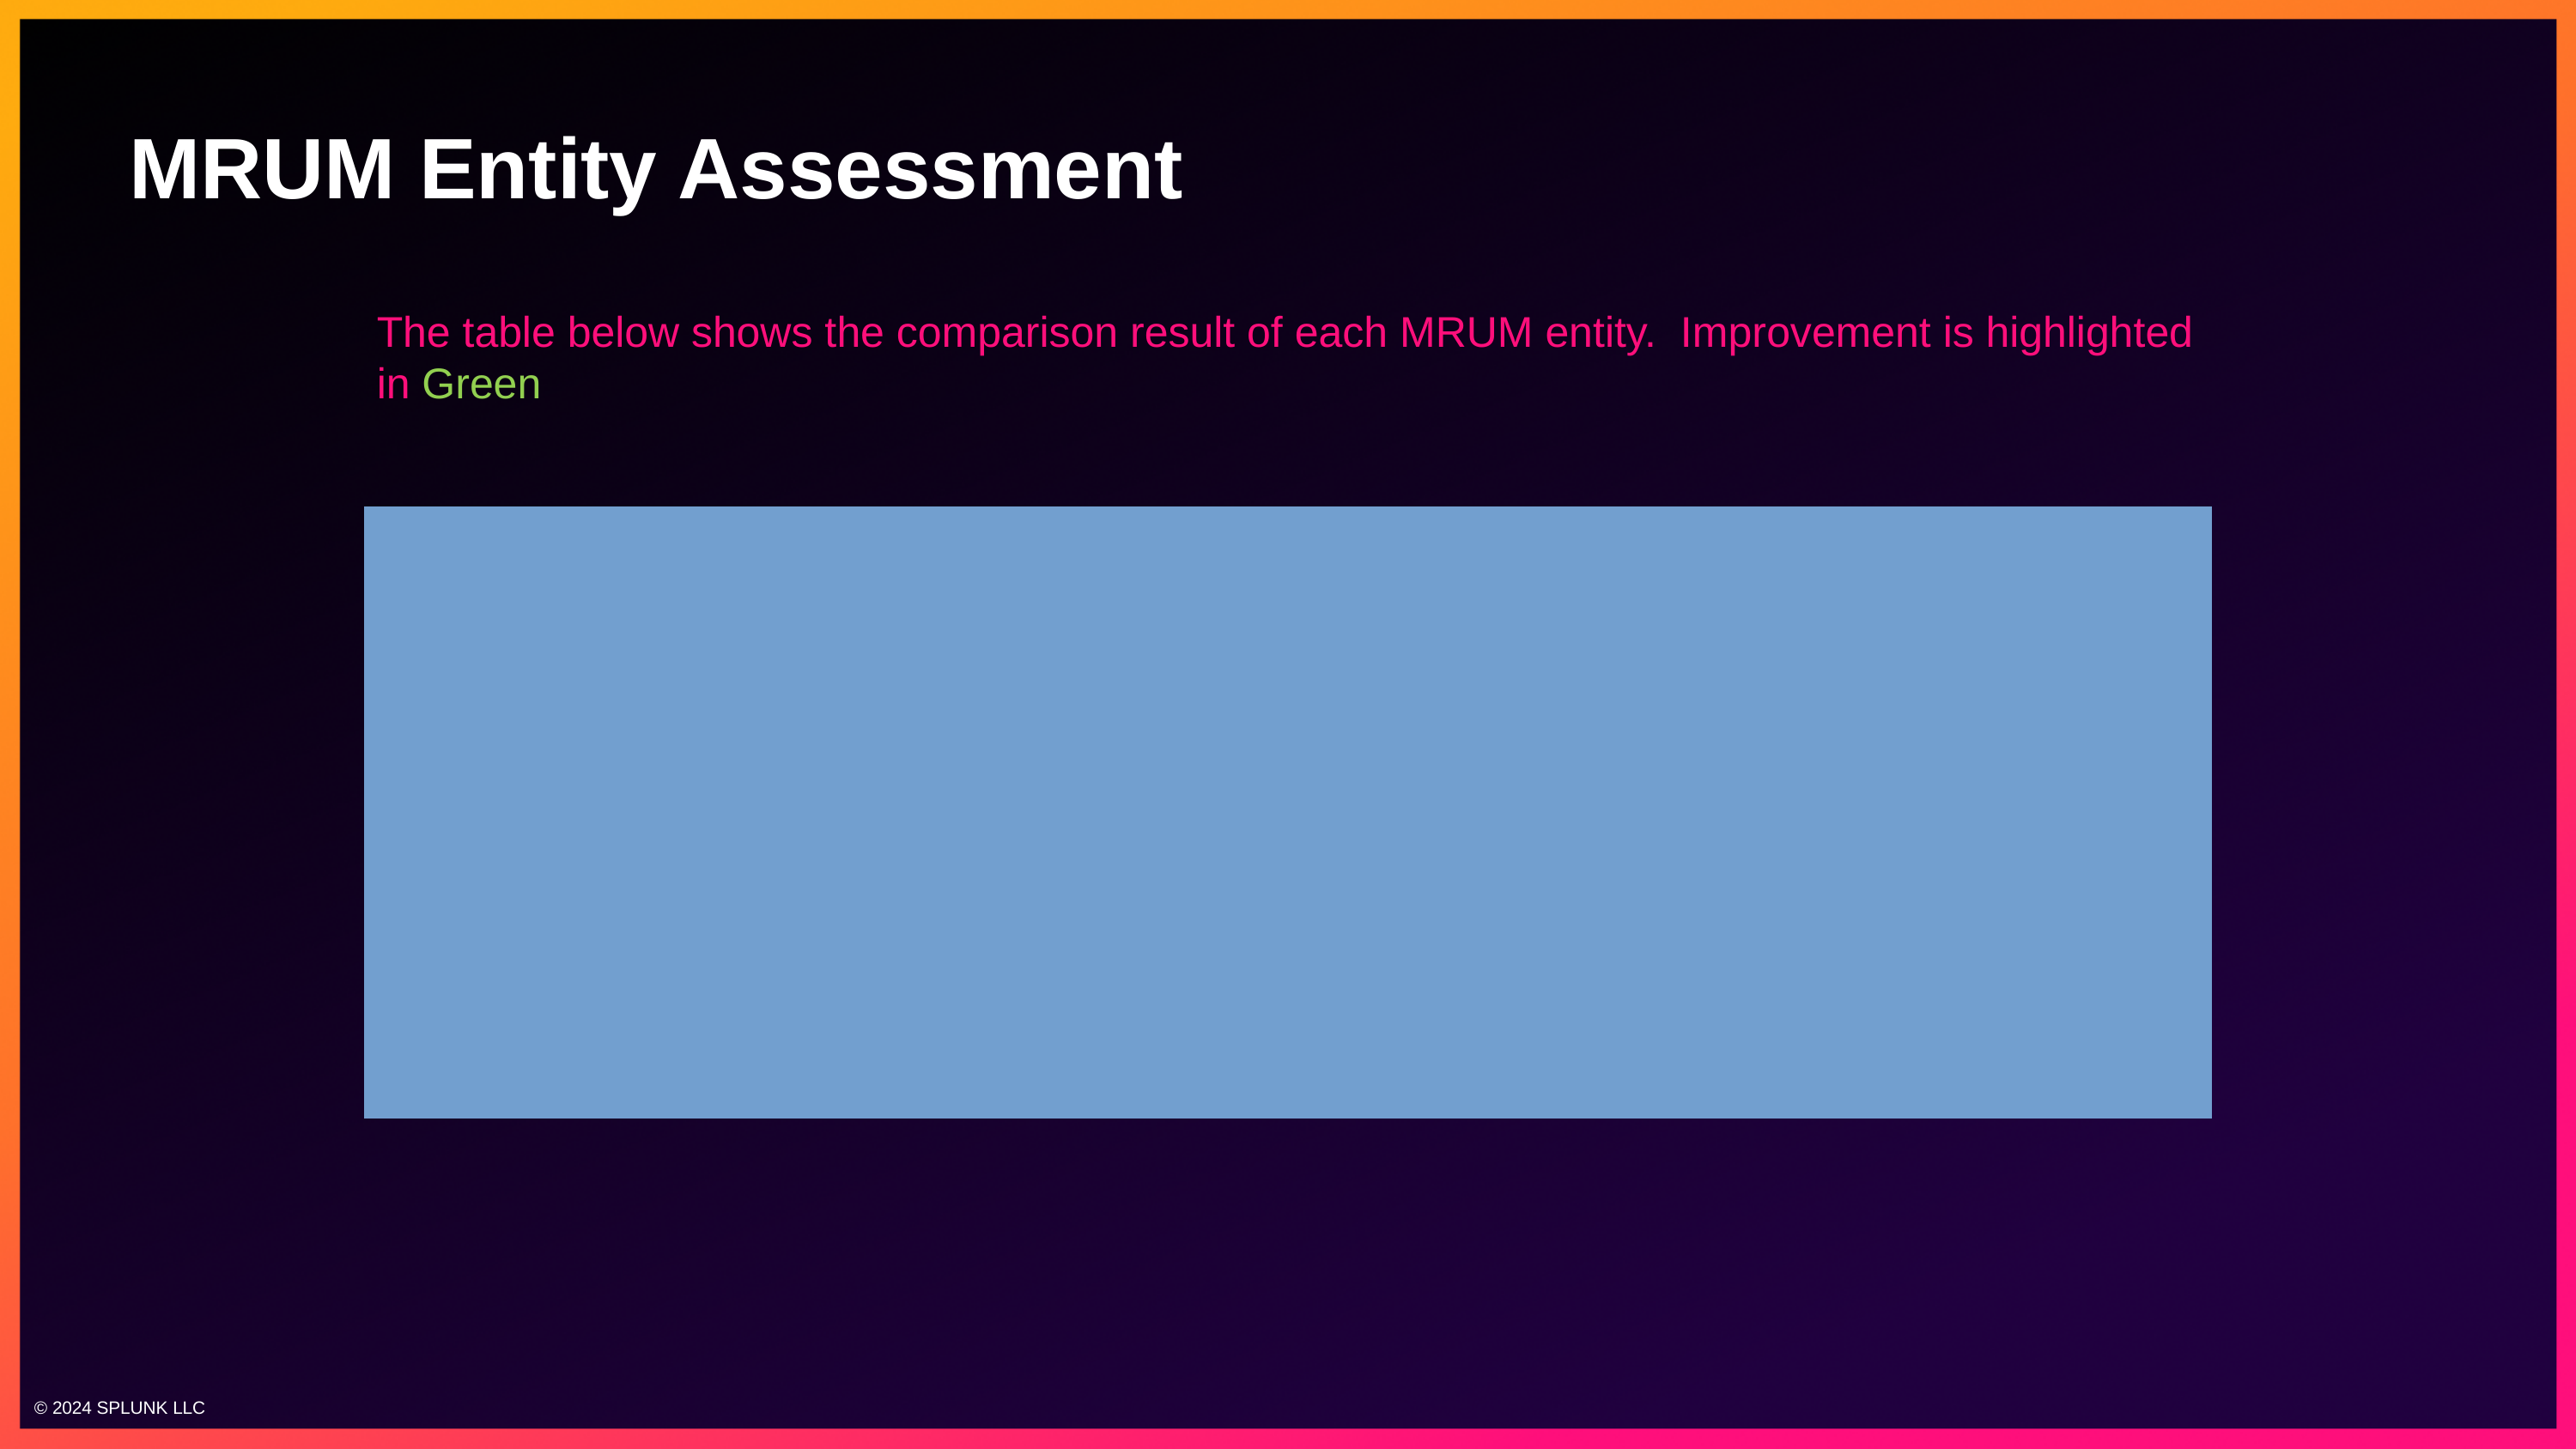

# MRUM Entity Assessment
The table below shows the comparison result of each MRUM entity.  Improvement is highlighted in Green